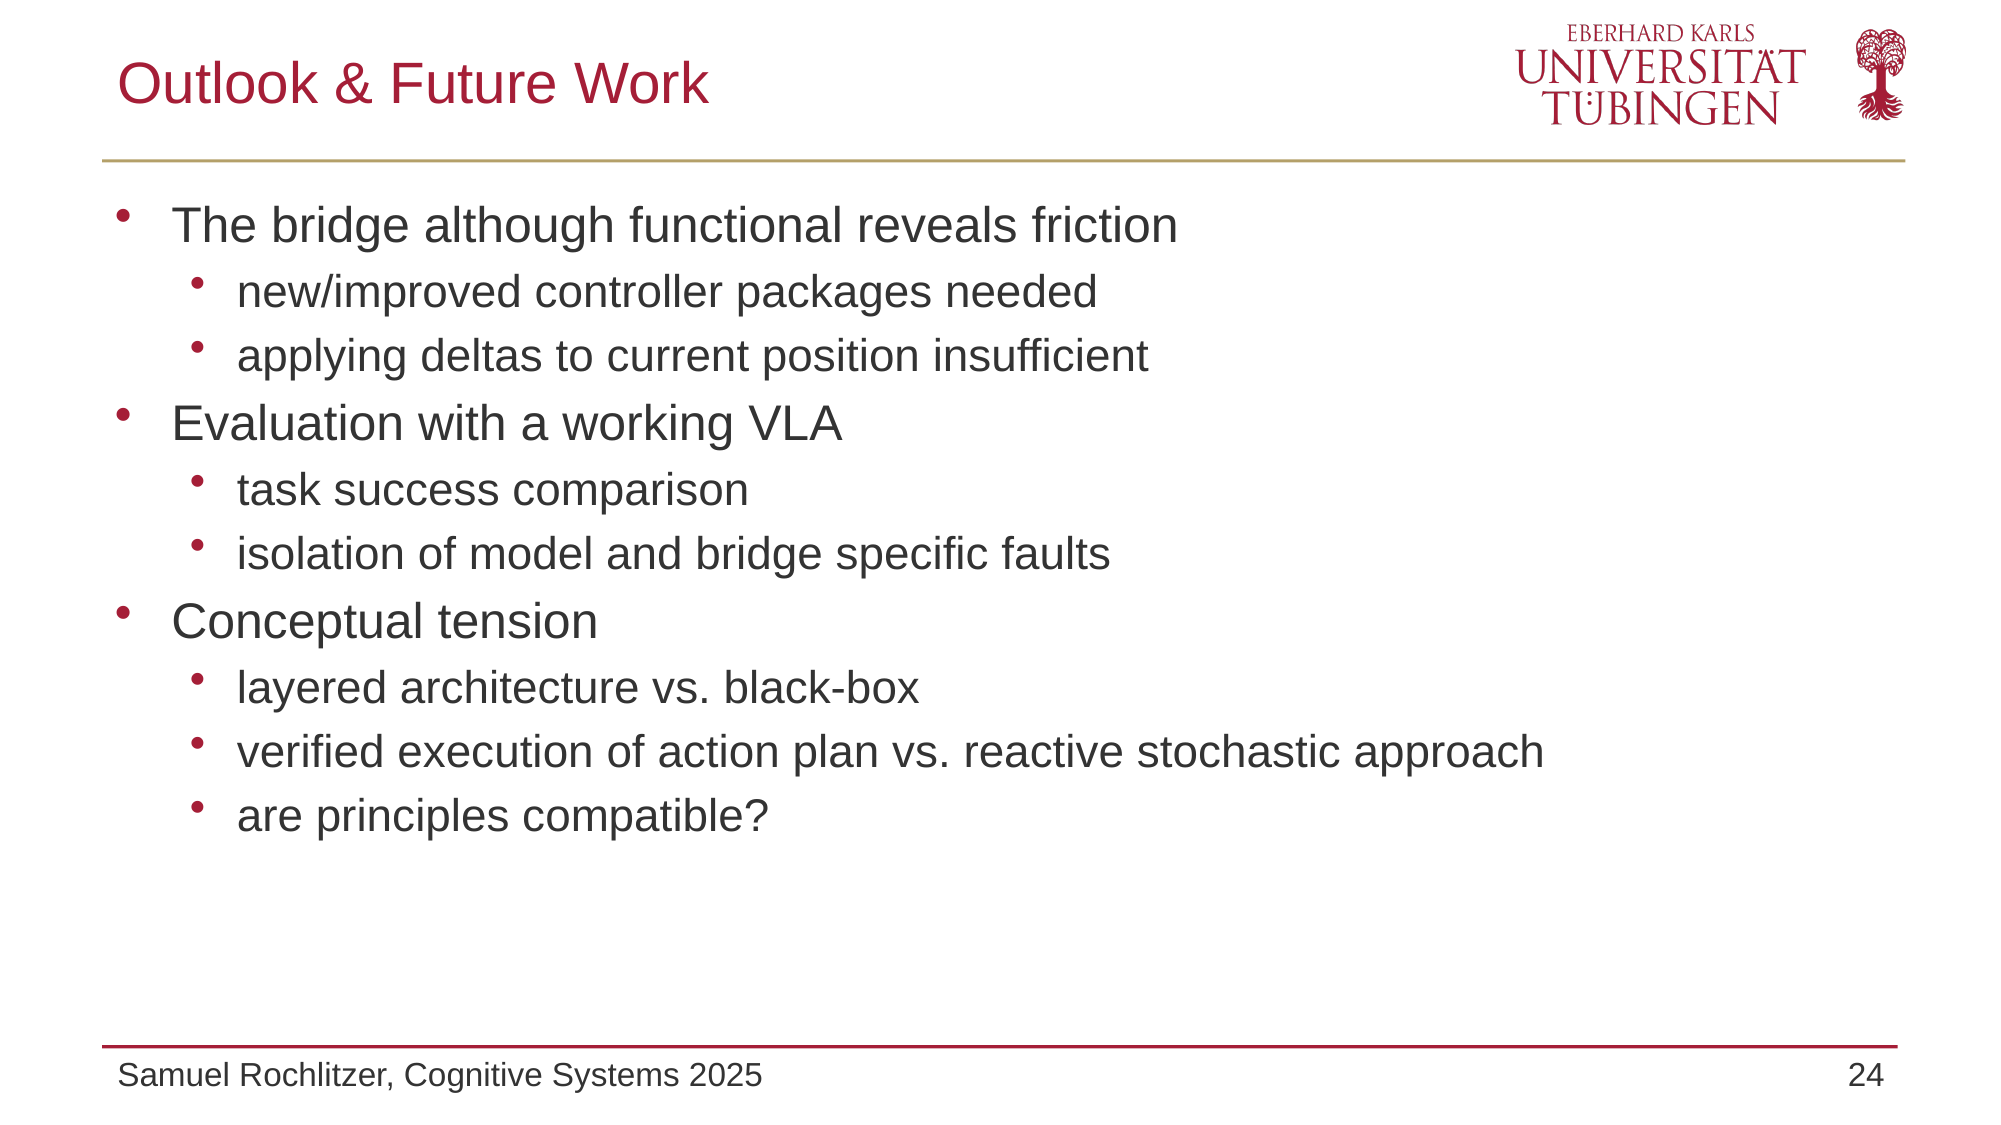

# Outlook & Future Work
The bridge although functional reveals friction
new/improved controller packages needed
applying deltas to current position insufficient
Evaluation with a working VLA
task success comparison
isolation of model and bridge specific faults
Conceptual tension
layered architecture vs. black-box
verified execution of action plan vs. reactive stochastic approach
are principles compatible?

Samuel Rochlitzer, Cognitive Systems 2025
24